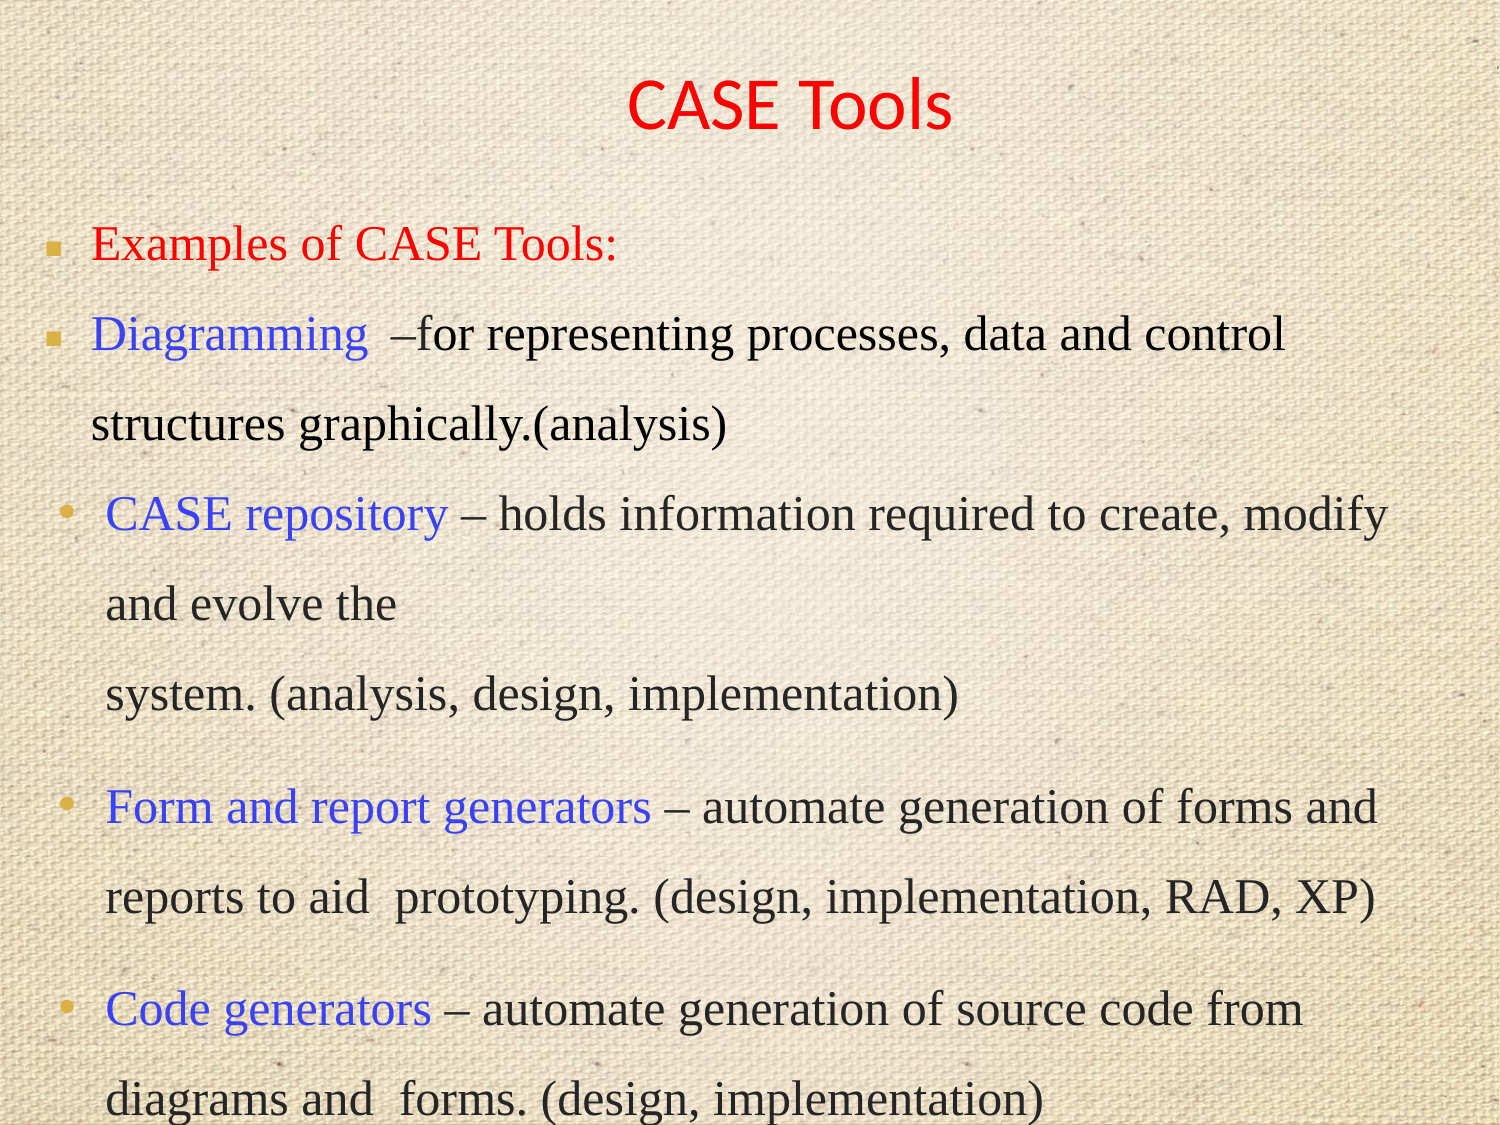

# CASE Tools
Examples of CASE Tools:
Diagramming	–for representing processes, data and control structures graphically.(analysis)
CASE repository – holds information required to create, modify and evolve the
system. (analysis, design, implementation)
Form and report generators – automate generation of forms and reports to aid  prototyping. (design, implementation, RAD, XP)
Code generators – automate generation of source code from diagrams and  forms. (design, implementation)